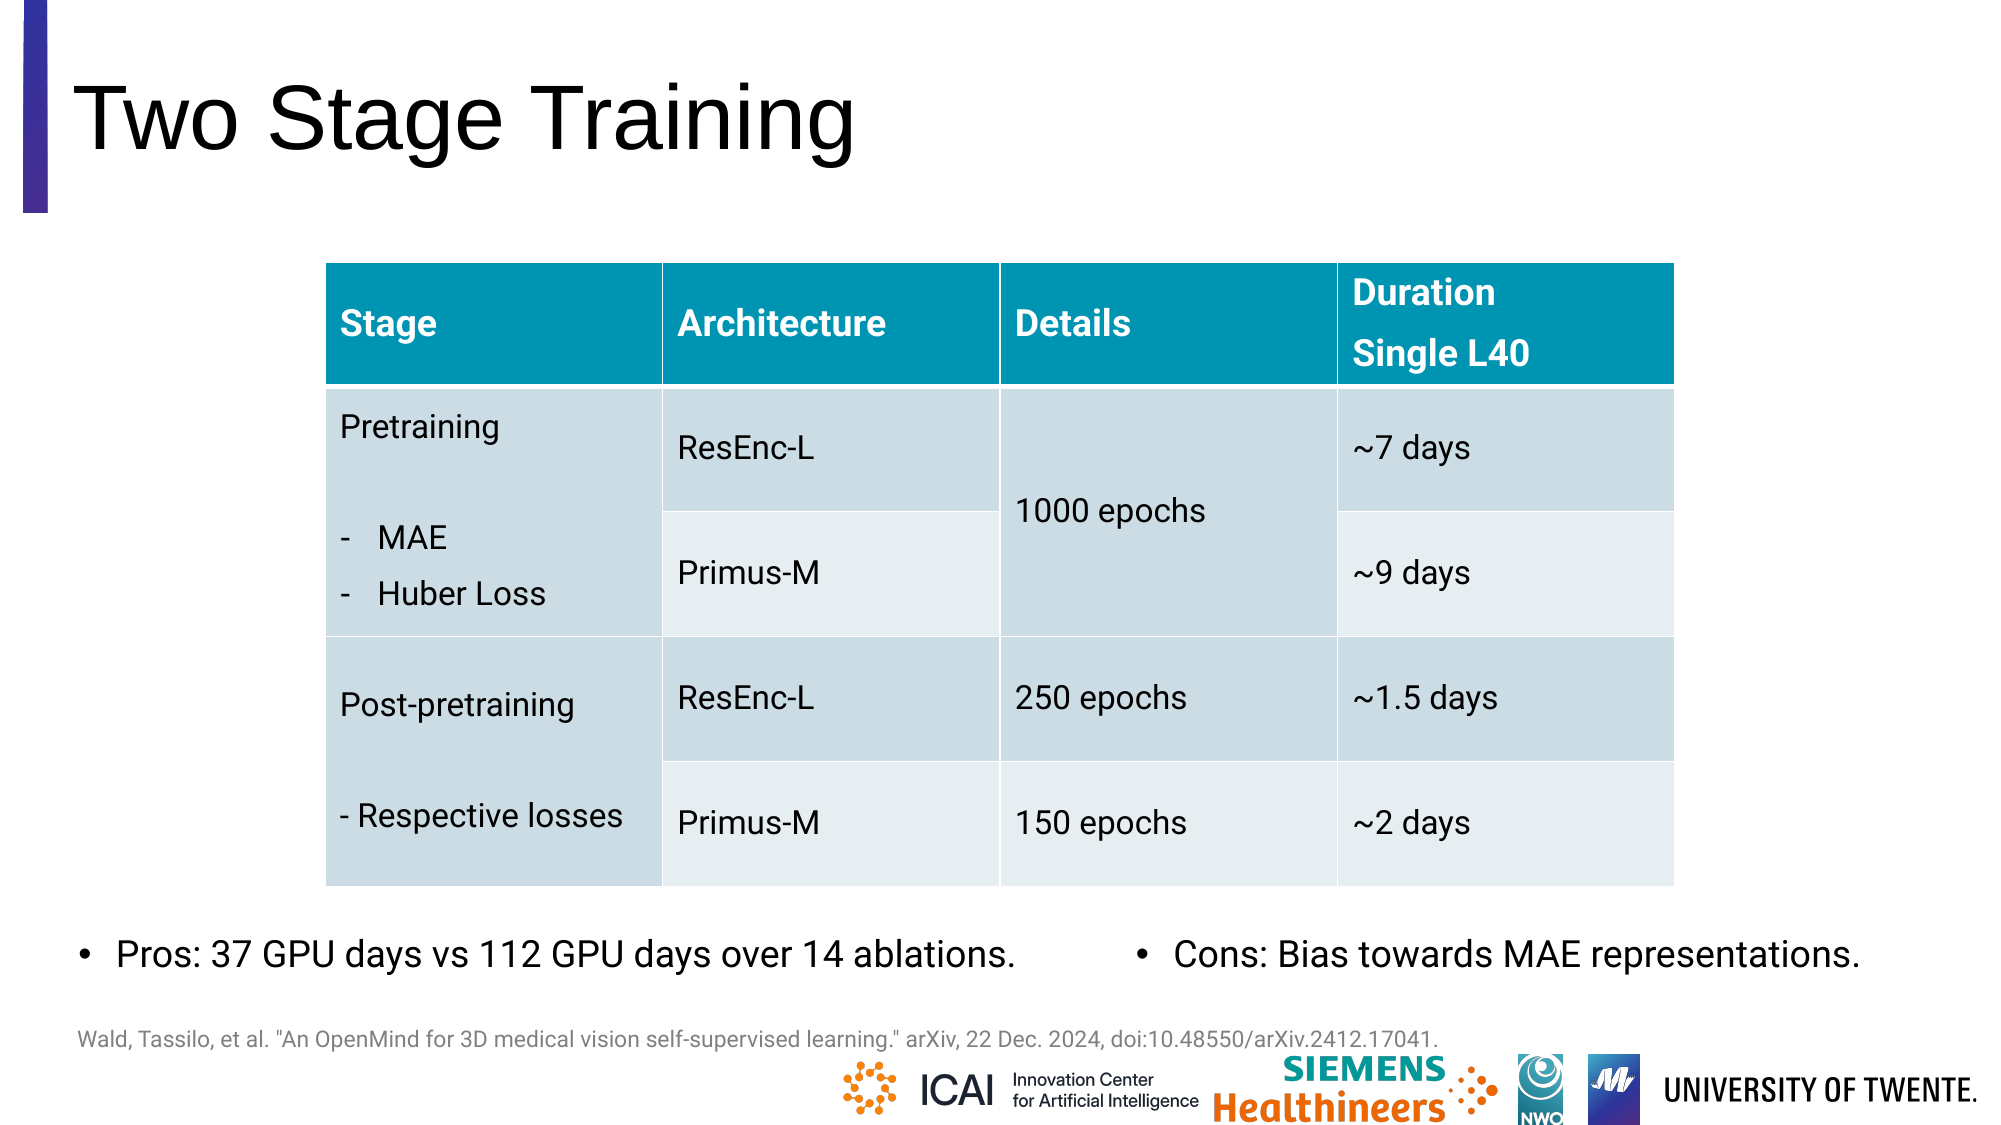

# Two Stage Training
| Stage | Architecture | Details | Duration Single L40 |
| --- | --- | --- | --- |
| Pretraining MAE Huber Loss | ResEnc-L | 1000 epochs | ~7 days |
|  | Primus-M |  | ~9 days |
| Post-pretraining - Respective losses | ResEnc-L | 250 epochs | ~1.5 days |
|  | Primus-M | 150 epochs | ~2 days |
Pros: 37 GPU days vs 112 GPU days over 14 ablations.
Cons: Bias towards MAE representations.
Wald, Tassilo, et al. "An OpenMind for 3D medical vision self-supervised learning." arXiv, 22 Dec. 2024, doi:10.48550/arXiv.2412.17041.